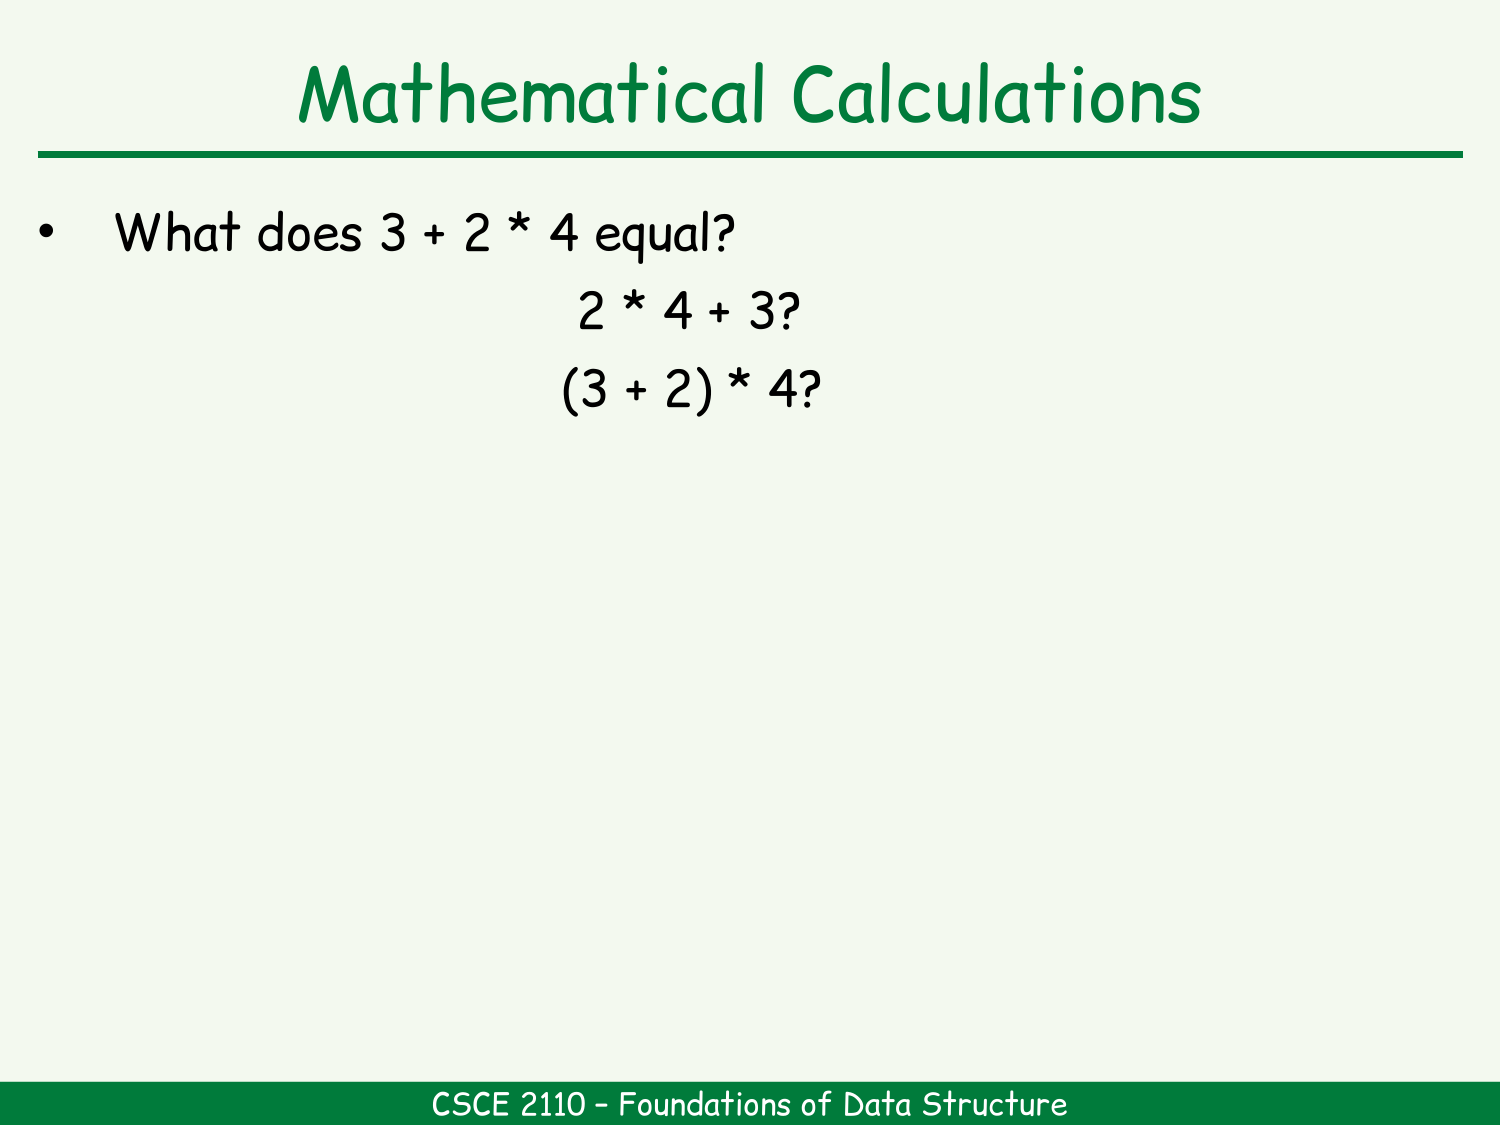

Mathematical Calculations
What does 3 + 2 * 4 equal?
				      2 * 4 + 3?
				     (3 + 2) * 4?